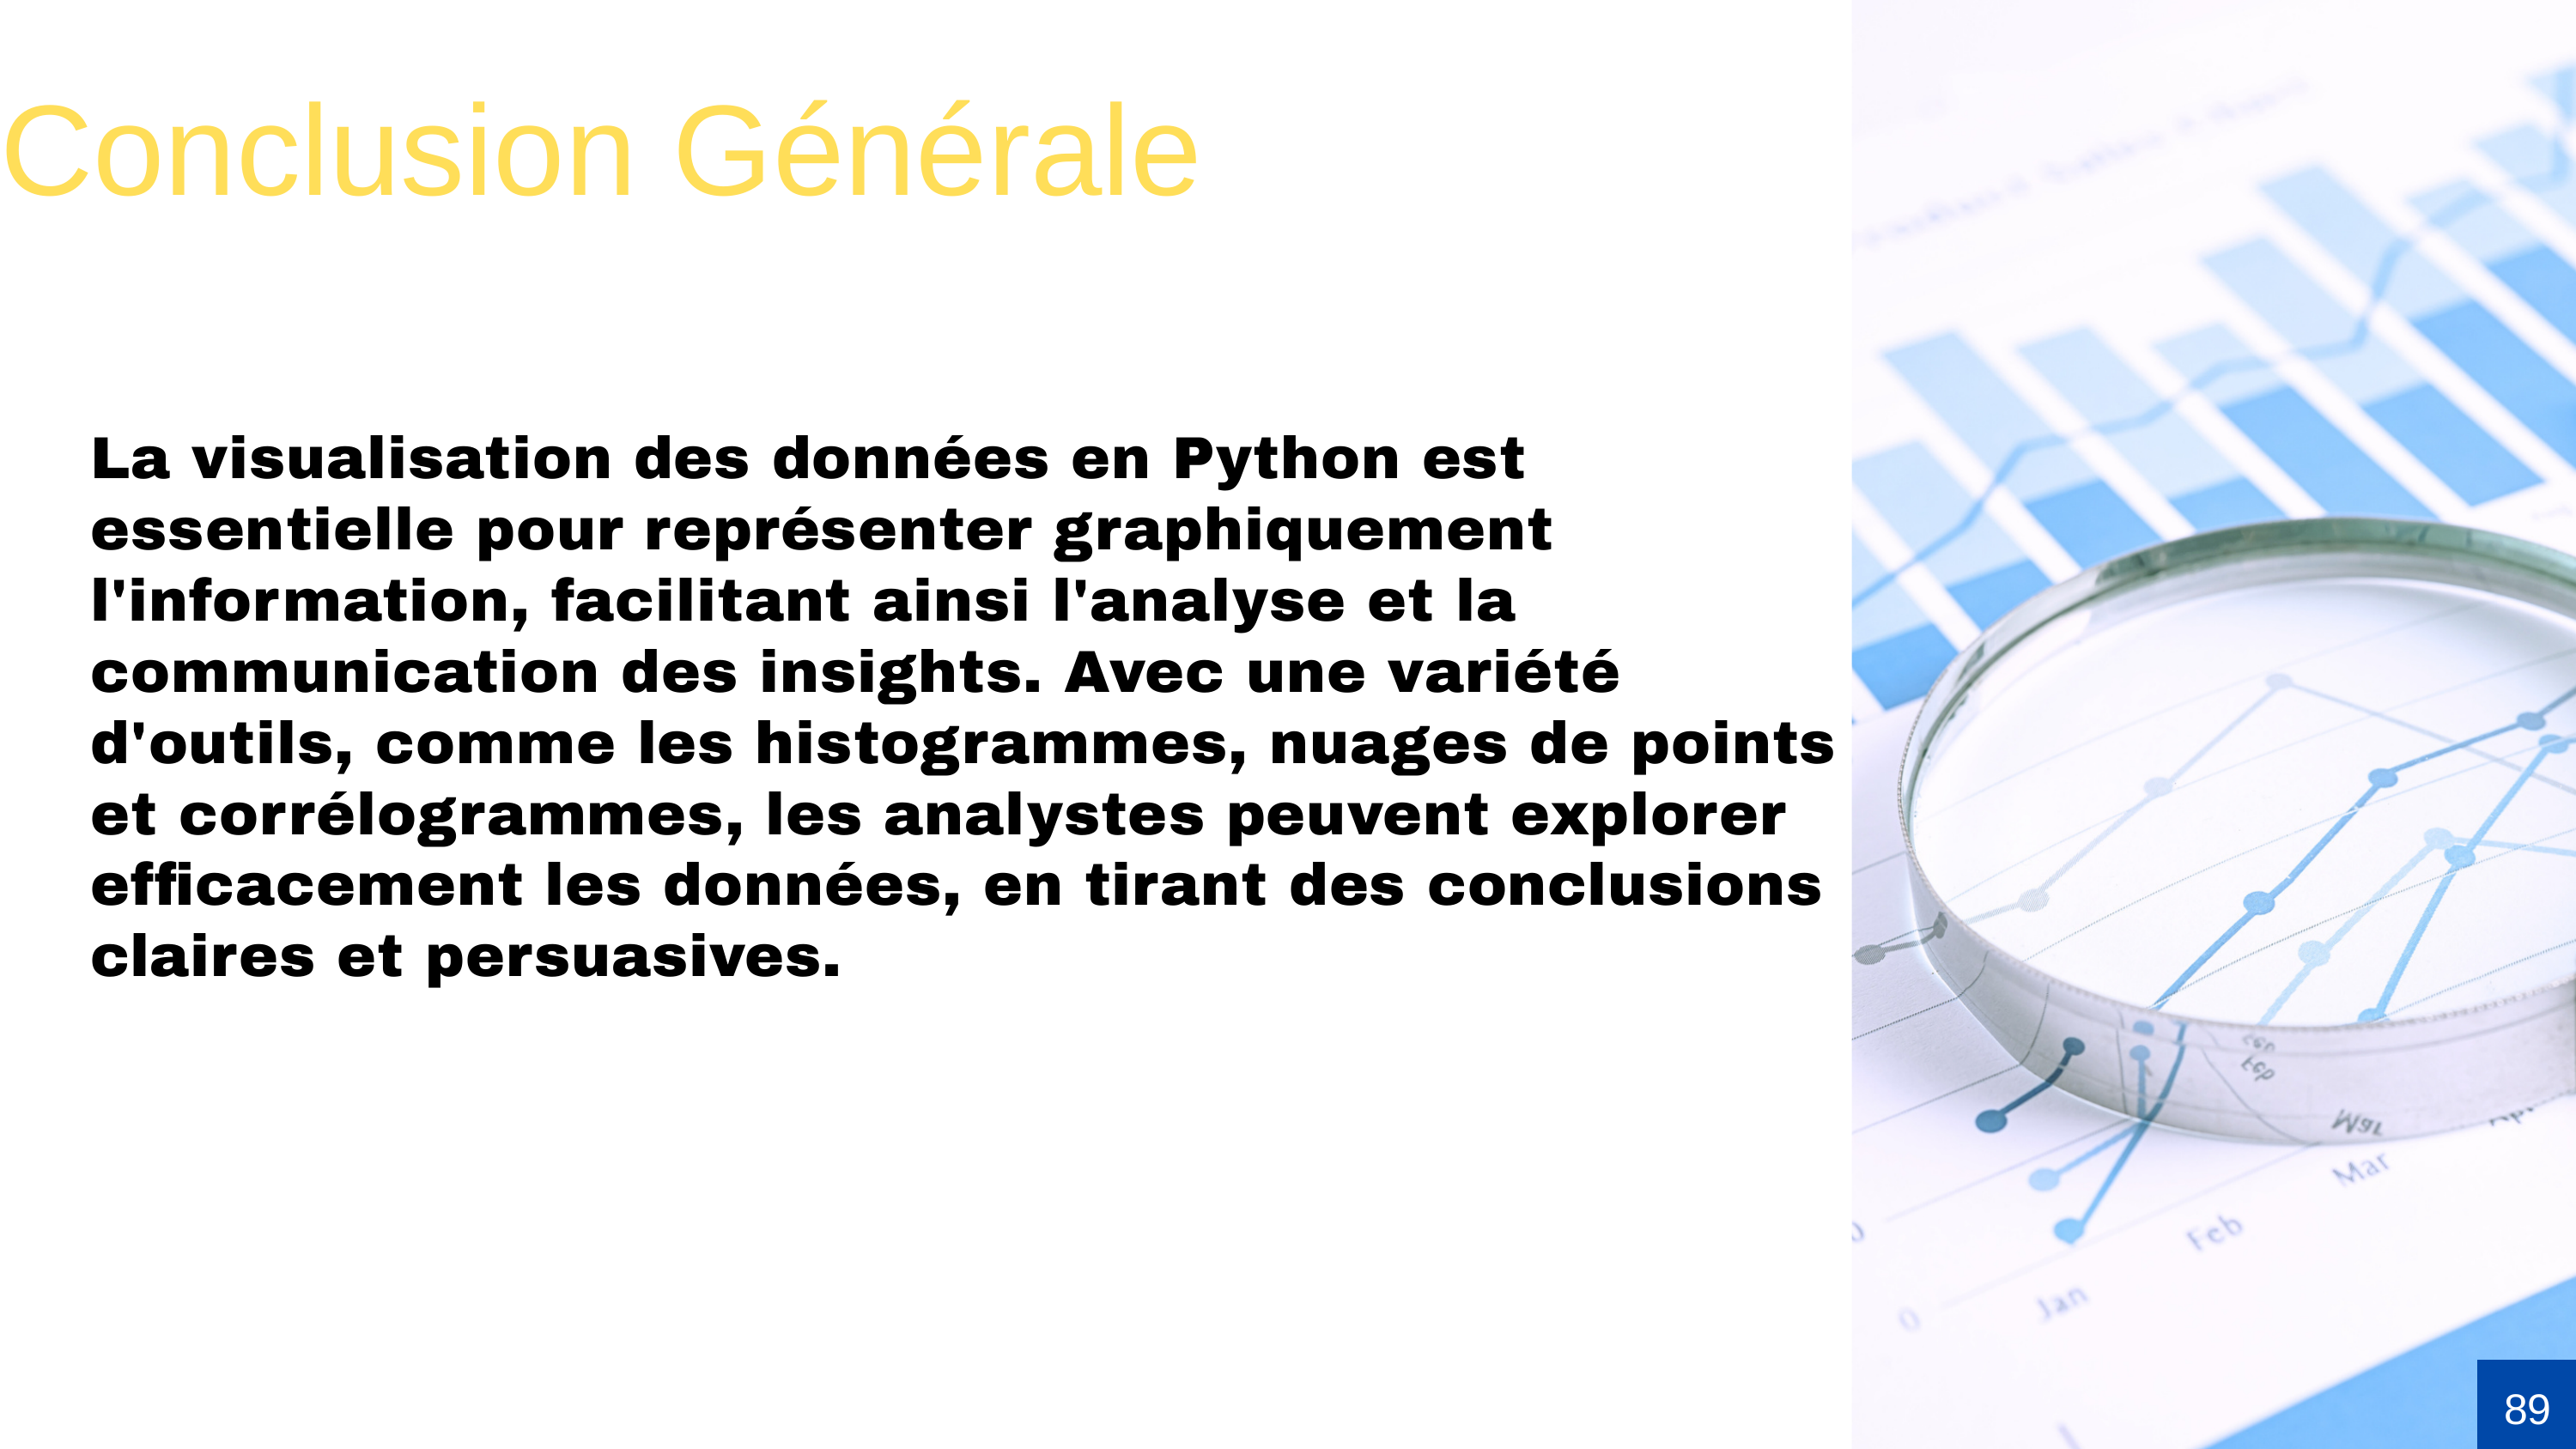

Conclusion Générale
La visualisation des données en Python est essentielle pour représenter graphiquement l'information, facilitant ainsi l'analyse et la communication des insights. Avec une variété d'outils, comme les histogrammes, nuages de points et corrélogrammes, les analystes peuvent explorer efficacement les données, en tirant des conclusions claires et persuasives.

89